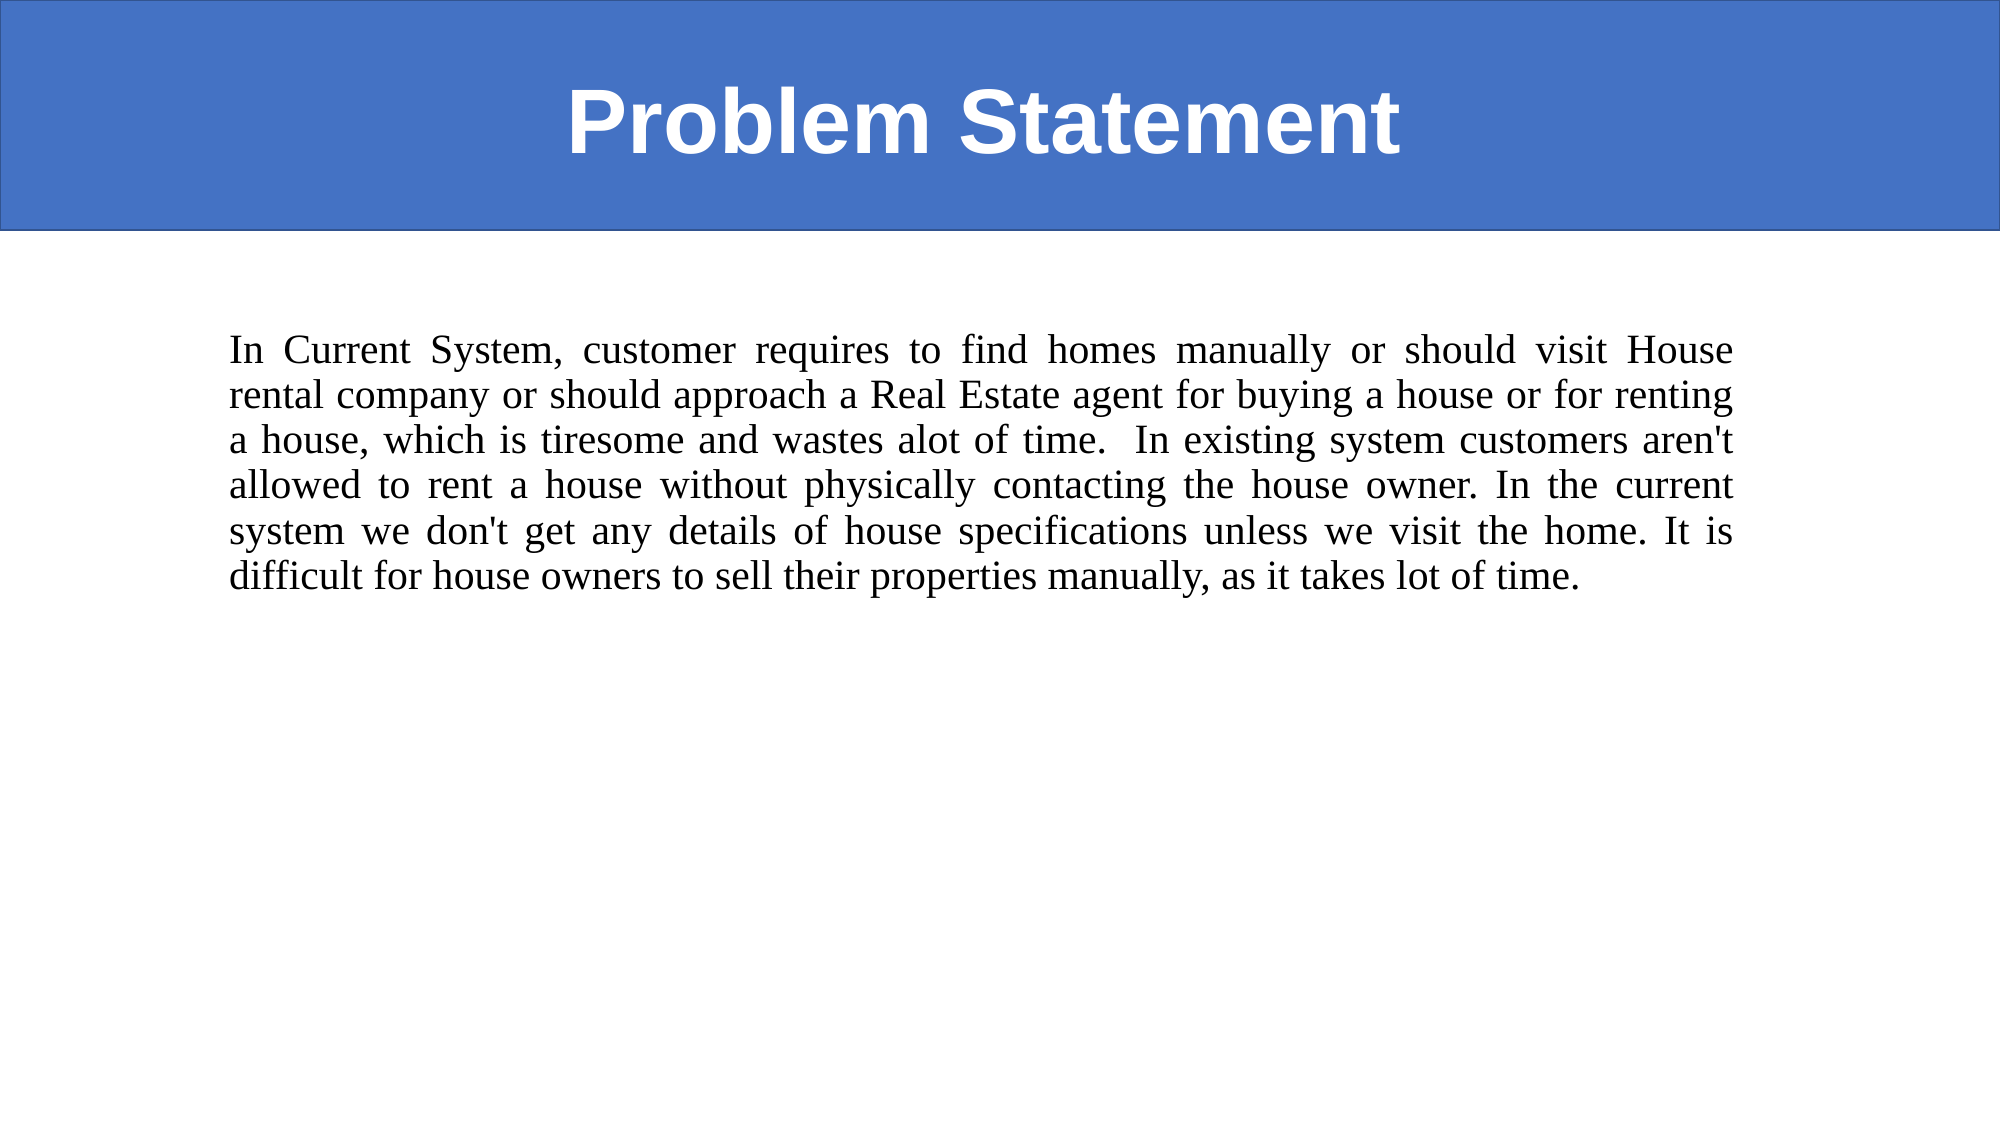

Problem Statement
# Problem Statement
In Current System, customer requires to find homes manually or should visit House rental company or should approach a Real Estate agent for buying a house or for renting a house, which is tiresome and wastes alot of time.  In existing system customers aren't allowed to rent a house without physically contacting the house owner. In the current system we don't get any details of house specifications unless we visit the home. It is difficult for house owners to sell their properties manually, as it takes lot of time.